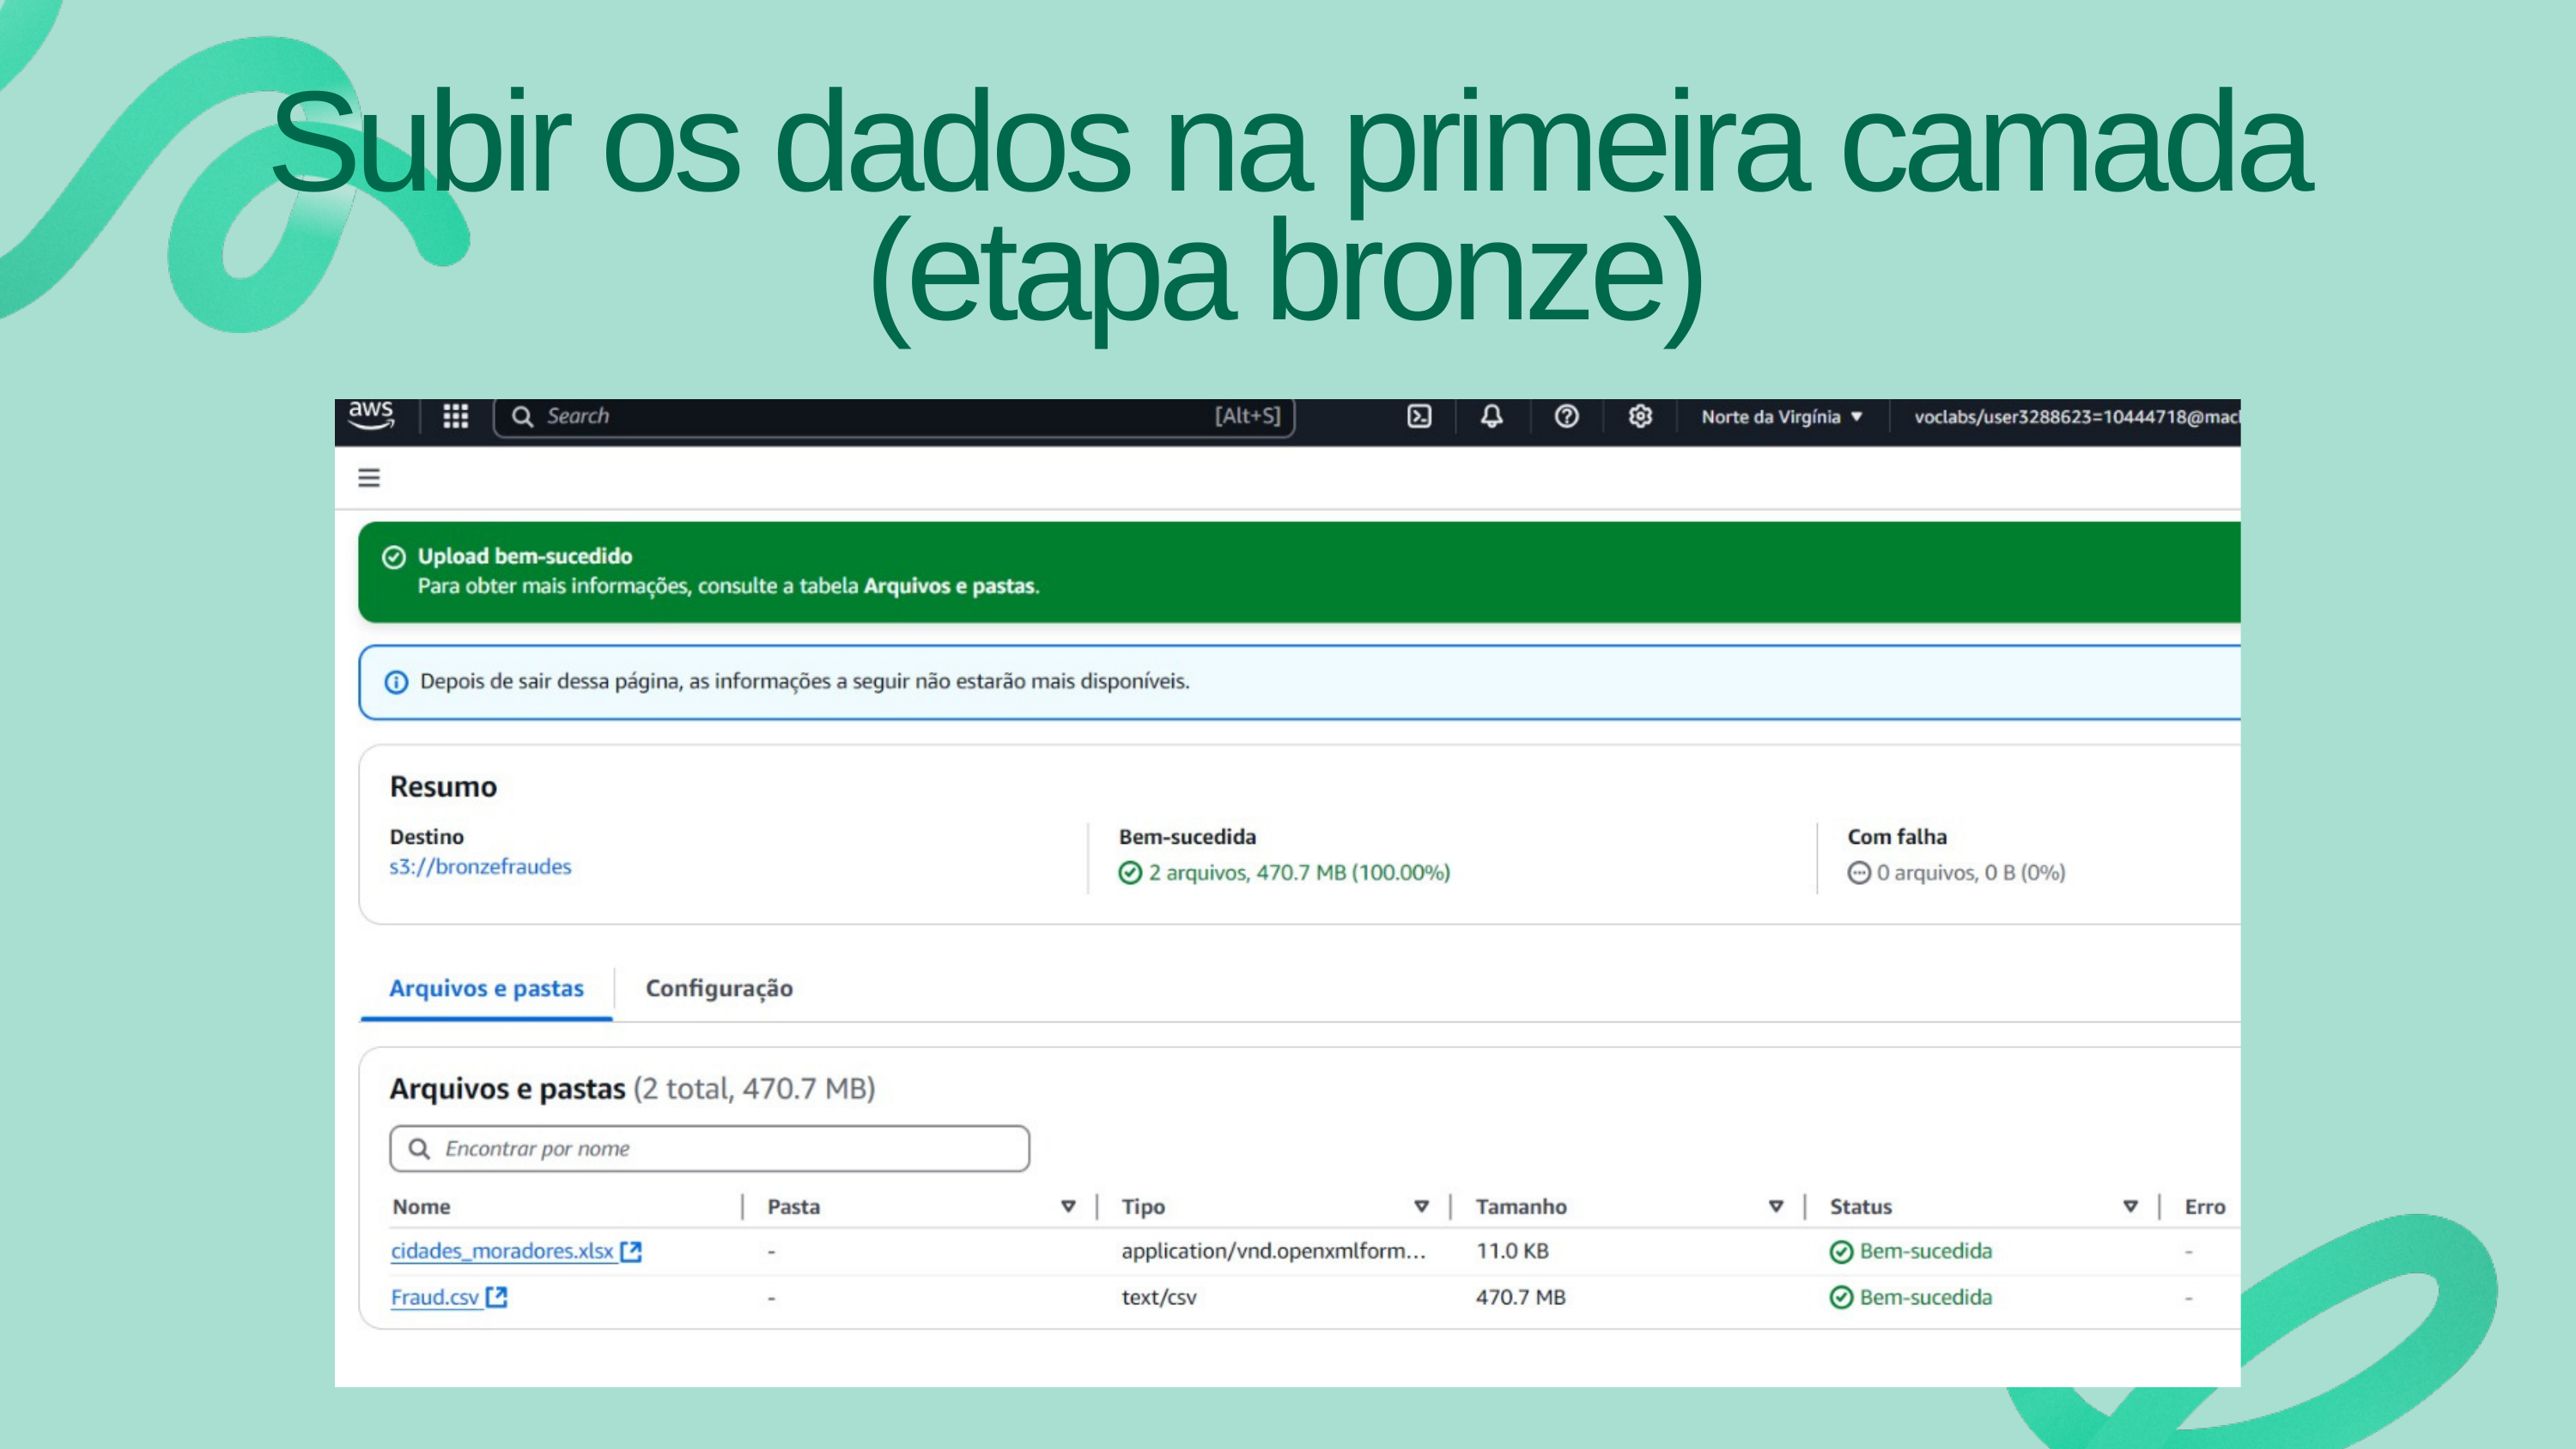

Subir os dados na primeira camada (etapa bronze)